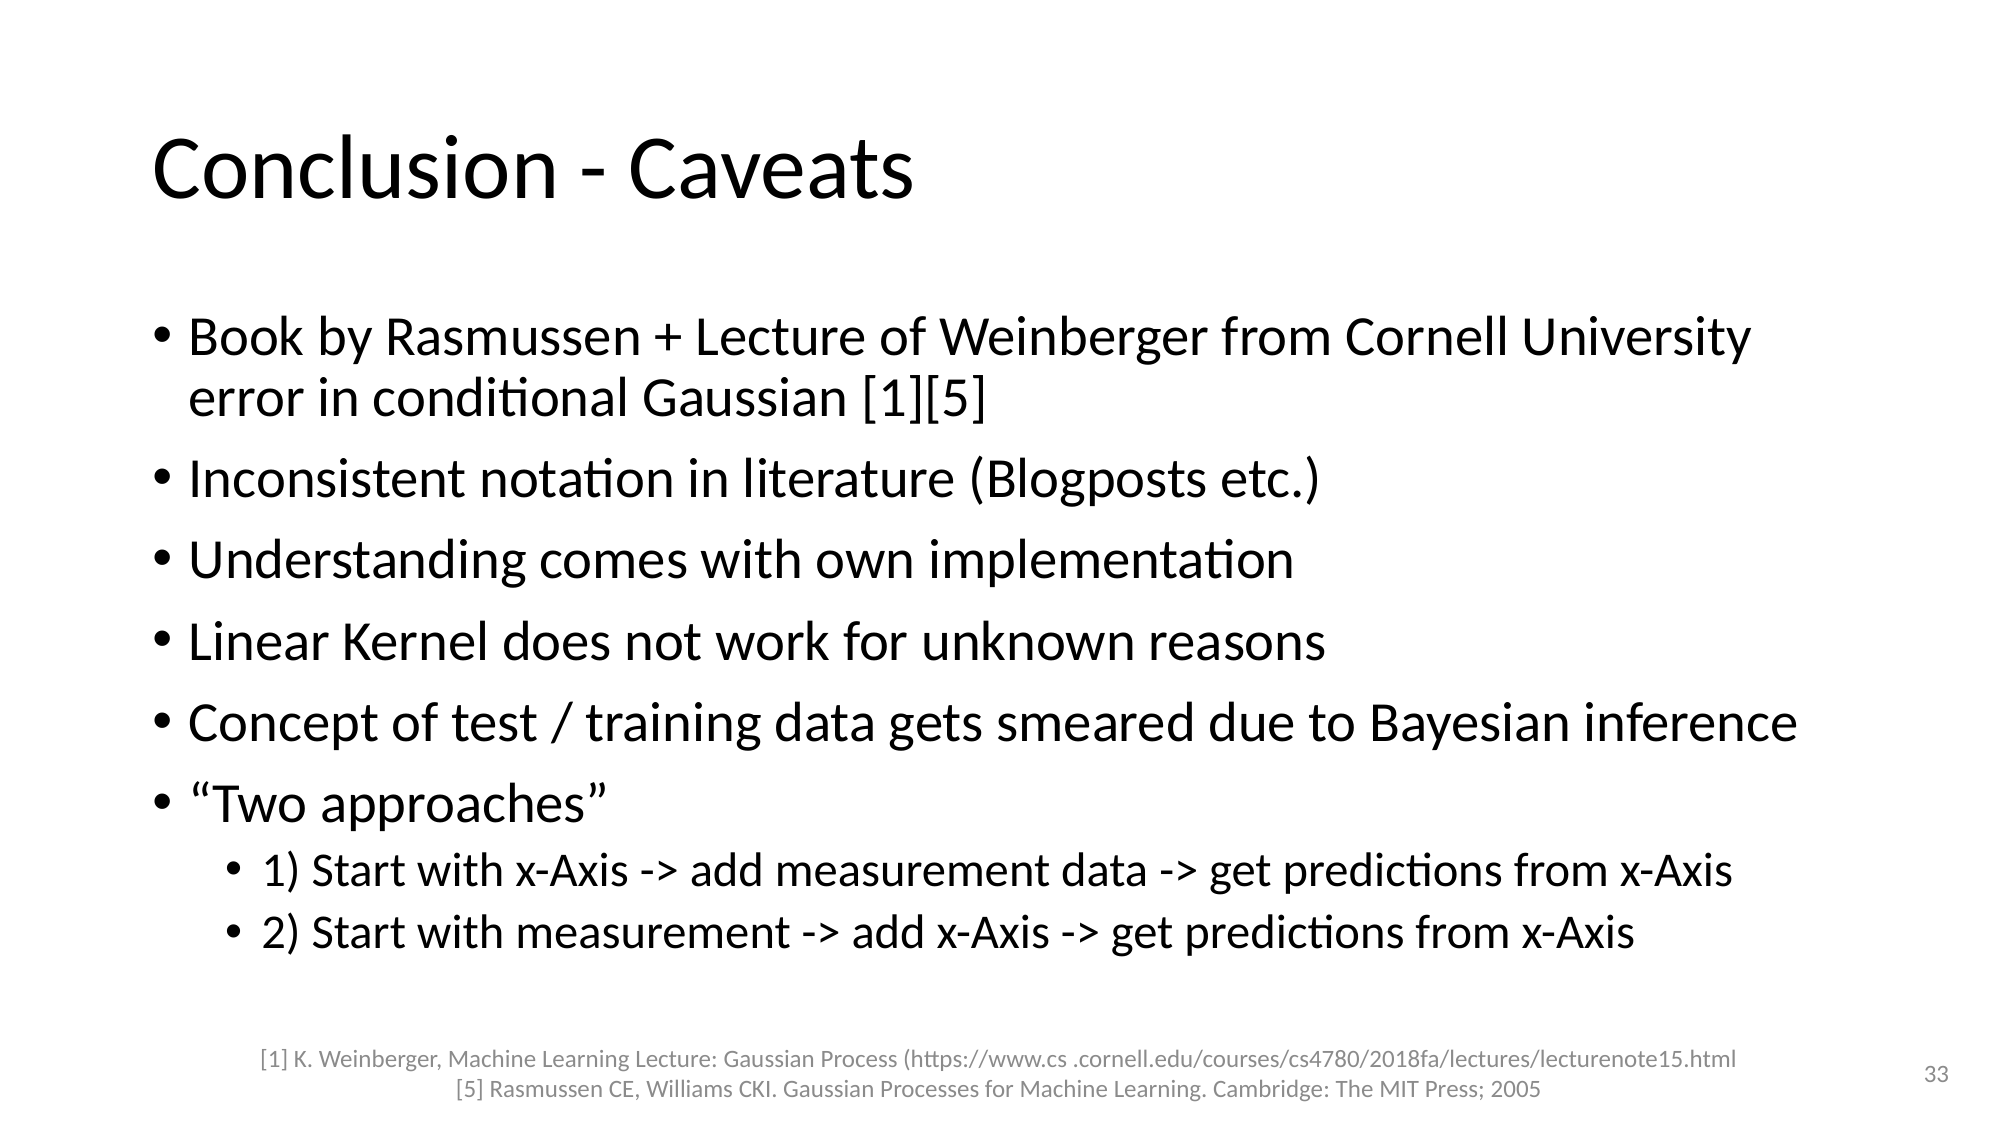

# Conclusion - Caveats
Book by Rasmussen + Lecture of Weinberger from Cornell University error in conditional Gaussian [1][5]✅
Inconsistent notation in literature (Blogposts etc.)
Understanding comes with own implementation
Linear Kernel does not work for unknown reasons
Concept of test / training data gets smeared due to Bayesian inference
“Two approaches”
1) Start with x-Axis -> add measurement data -> get predictions from x-Axis
2) Start with measurement -> add x-Axis -> get predictions from x-Axis
33
[1] K. Weinberger, Machine Learning Lecture: Gaussian Process (https://www.cs .cornell.edu/courses/cs4780/2018fa/lectures/lecturenote15.html
[5] Rasmussen CE, Williams CKI. Gaussian Processes for Machine Learning. Cambridge: The MIT Press; 2005